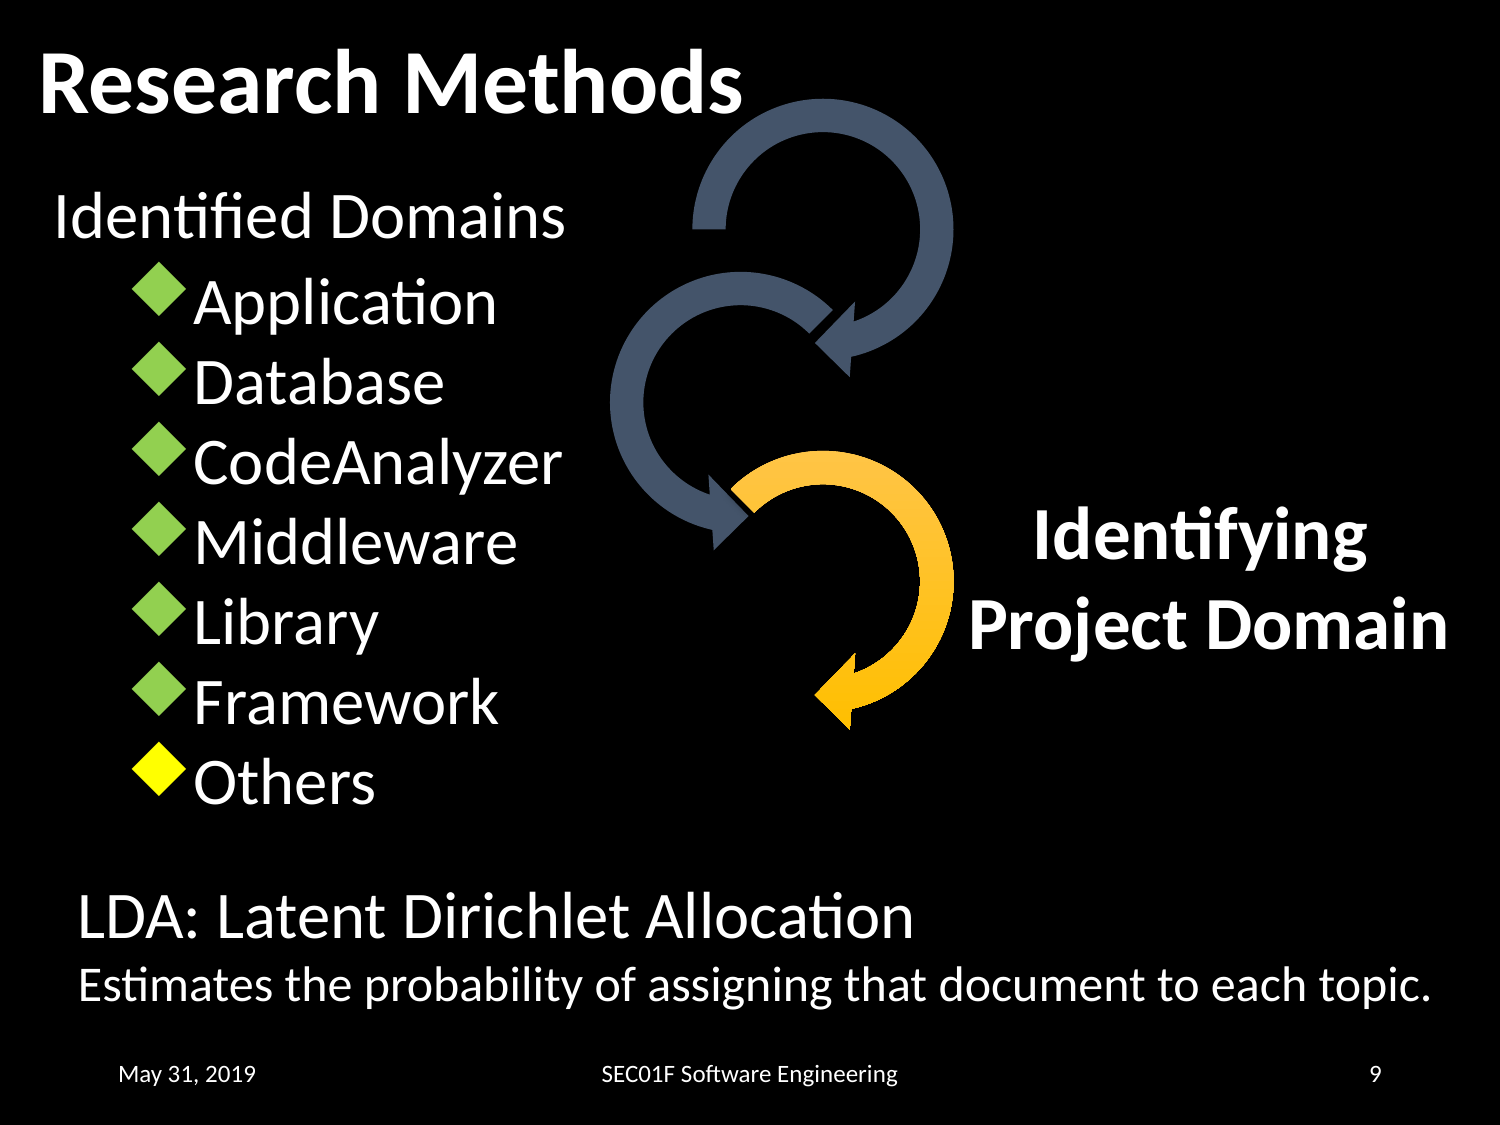

Research Methods

Identified Domains
Application
Database
CodeAnalyzer
Middleware
Library
Framework
Others

Identifying
Project Domain
LDA: Latent Dirichlet Allocation
Estimates the probability of assigning that document to each topic.
May 31, 2019
SEC01F Software Engineering
9